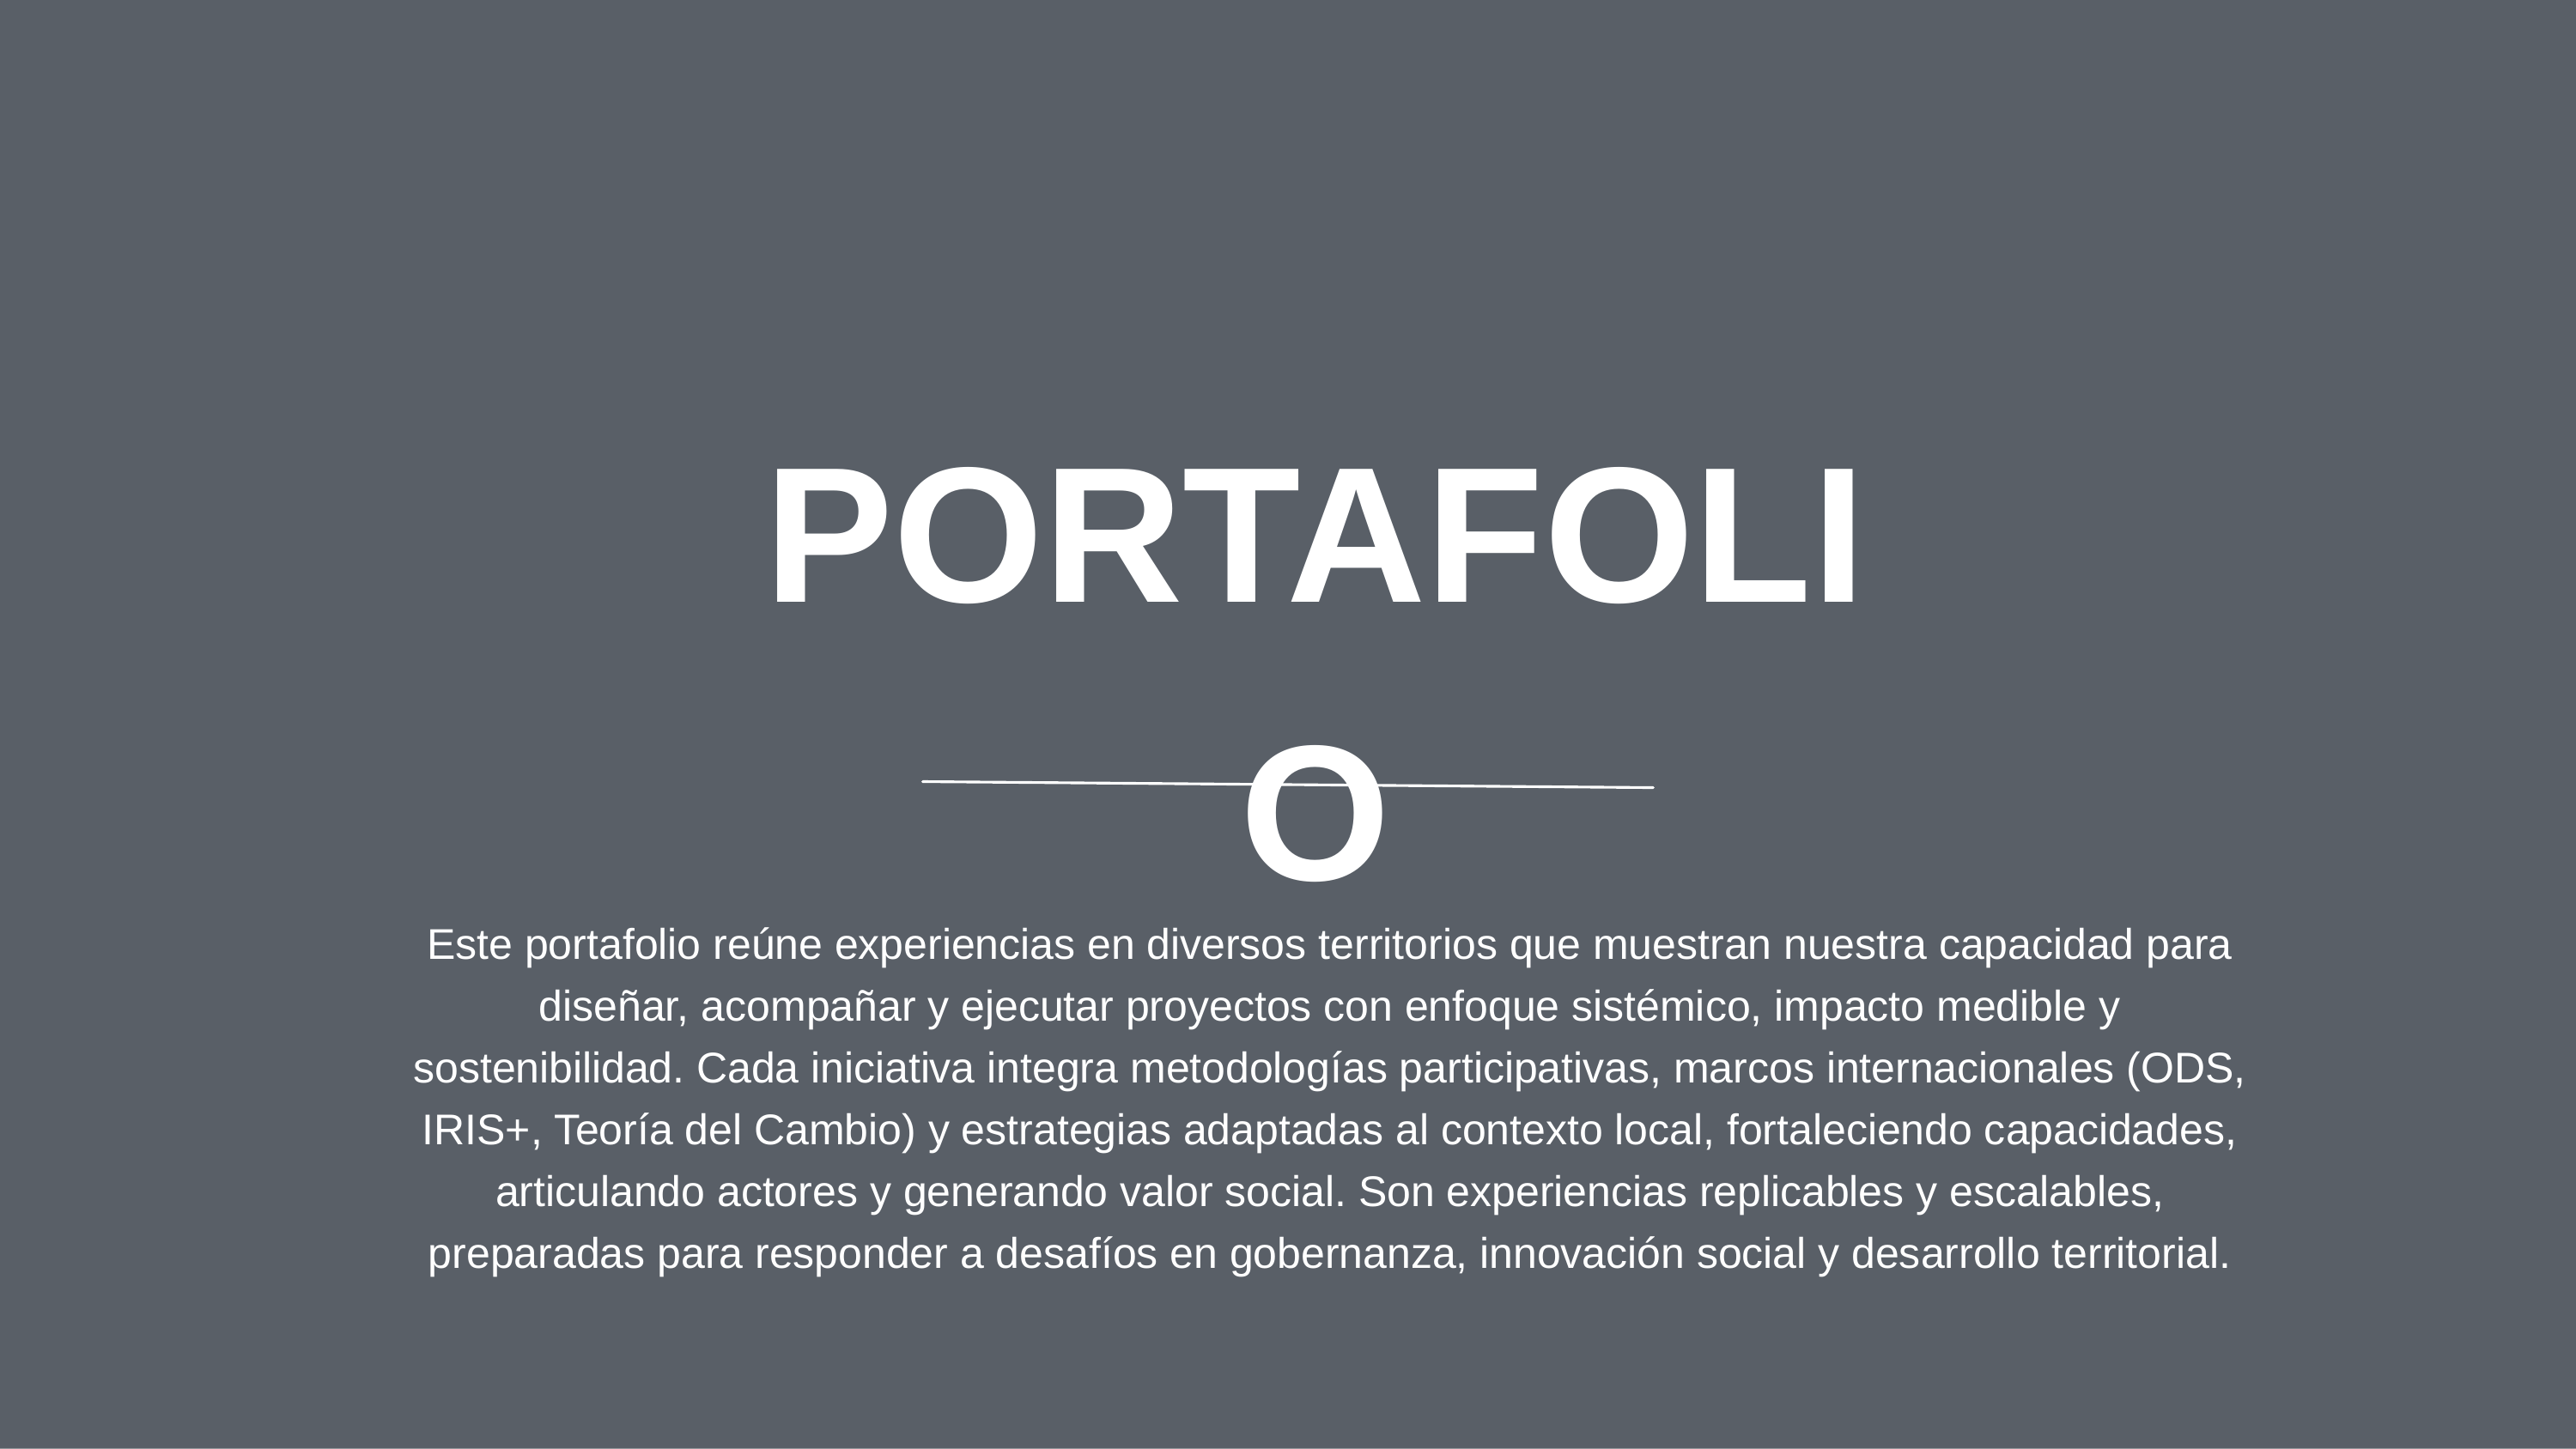

PORTAFOLIO
Este portafolio reúne experiencias en diversos territorios que muestran nuestra capacidad para diseñar, acompañar y ejecutar proyectos con enfoque sistémico, impacto medible y sostenibilidad. Cada iniciativa integra metodologías participativas, marcos internacionales (ODS, IRIS+, Teoría del Cambio) y estrategias adaptadas al contexto local, fortaleciendo capacidades, articulando actores y generando valor social. Son experiencias replicables y escalables, preparadas para responder a desafíos en gobernanza, innovación social y desarrollo territorial.